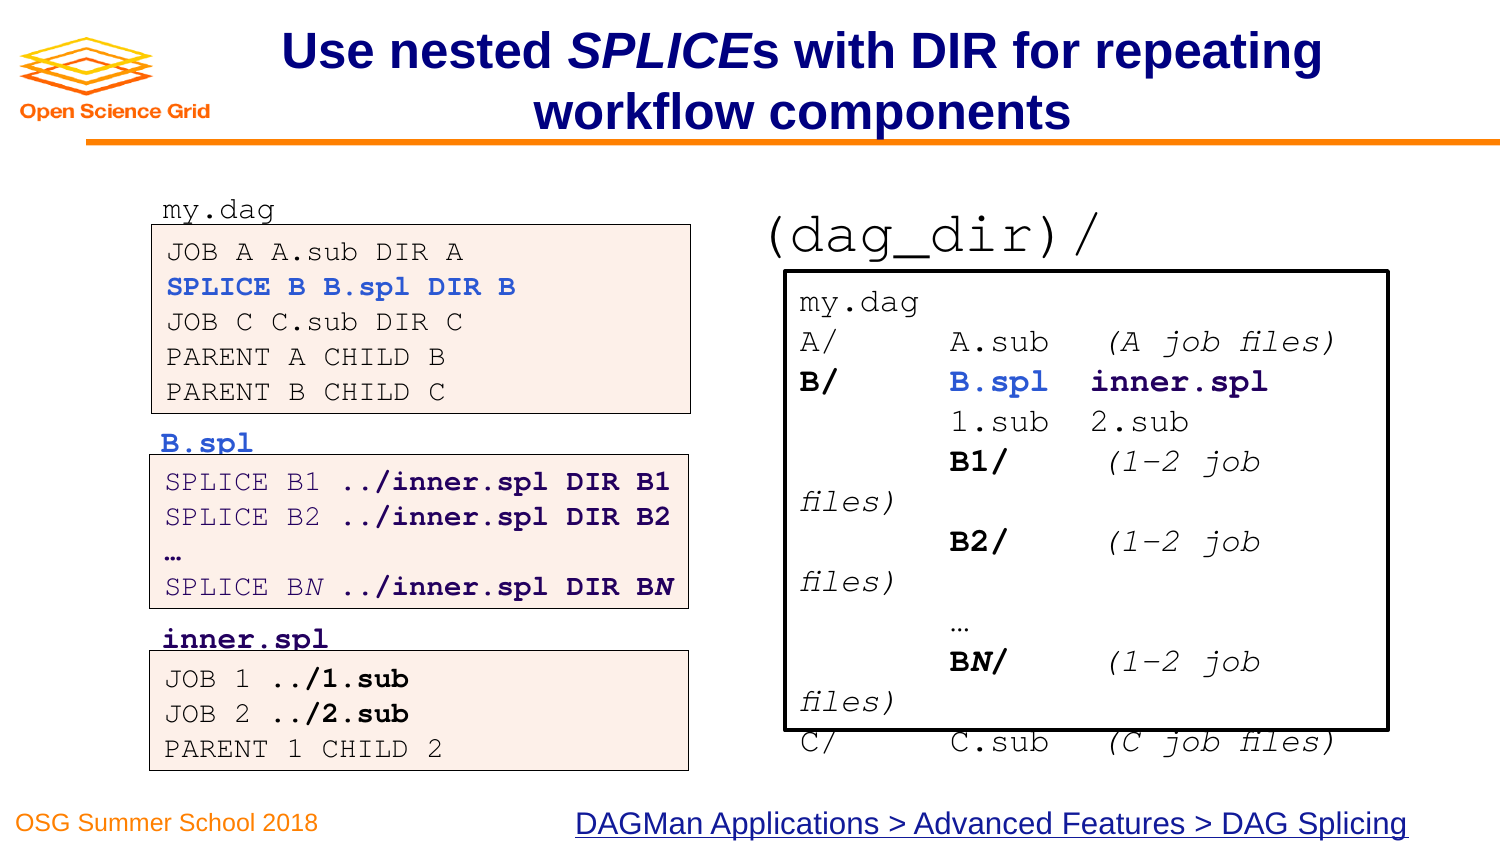

# Use nested SPLICEs with DIR for repeating workflow components
my.dag
(dag_dir)/
JOB A A.sub DIR A
SPLICE B B.spl DIR B
JOB C C.sub DIR C
PARENT A CHILD B
PARENT B CHILD C
my.dag
A/ 	A.sub	(A job files)
B/	B.spl  inner.spl
	1.sub  2.sub
	B1/	(1-2 job files)
	B2/	(1-2 job files)
	…
	BN/	(1-2 job files)
C/ 	C.sub	(C job files)
B.spl
SPLICE B1 ../inner.spl DIR B1
SPLICE B2 ../inner.spl DIR B2
…
SPLICE BN ../inner.spl DIR BN
inner.spl
JOB 1 ../1.sub
JOB 2 ../2.sub
PARENT 1 CHILD 2
DAGMan Applications > Advanced Features > DAG Splicing